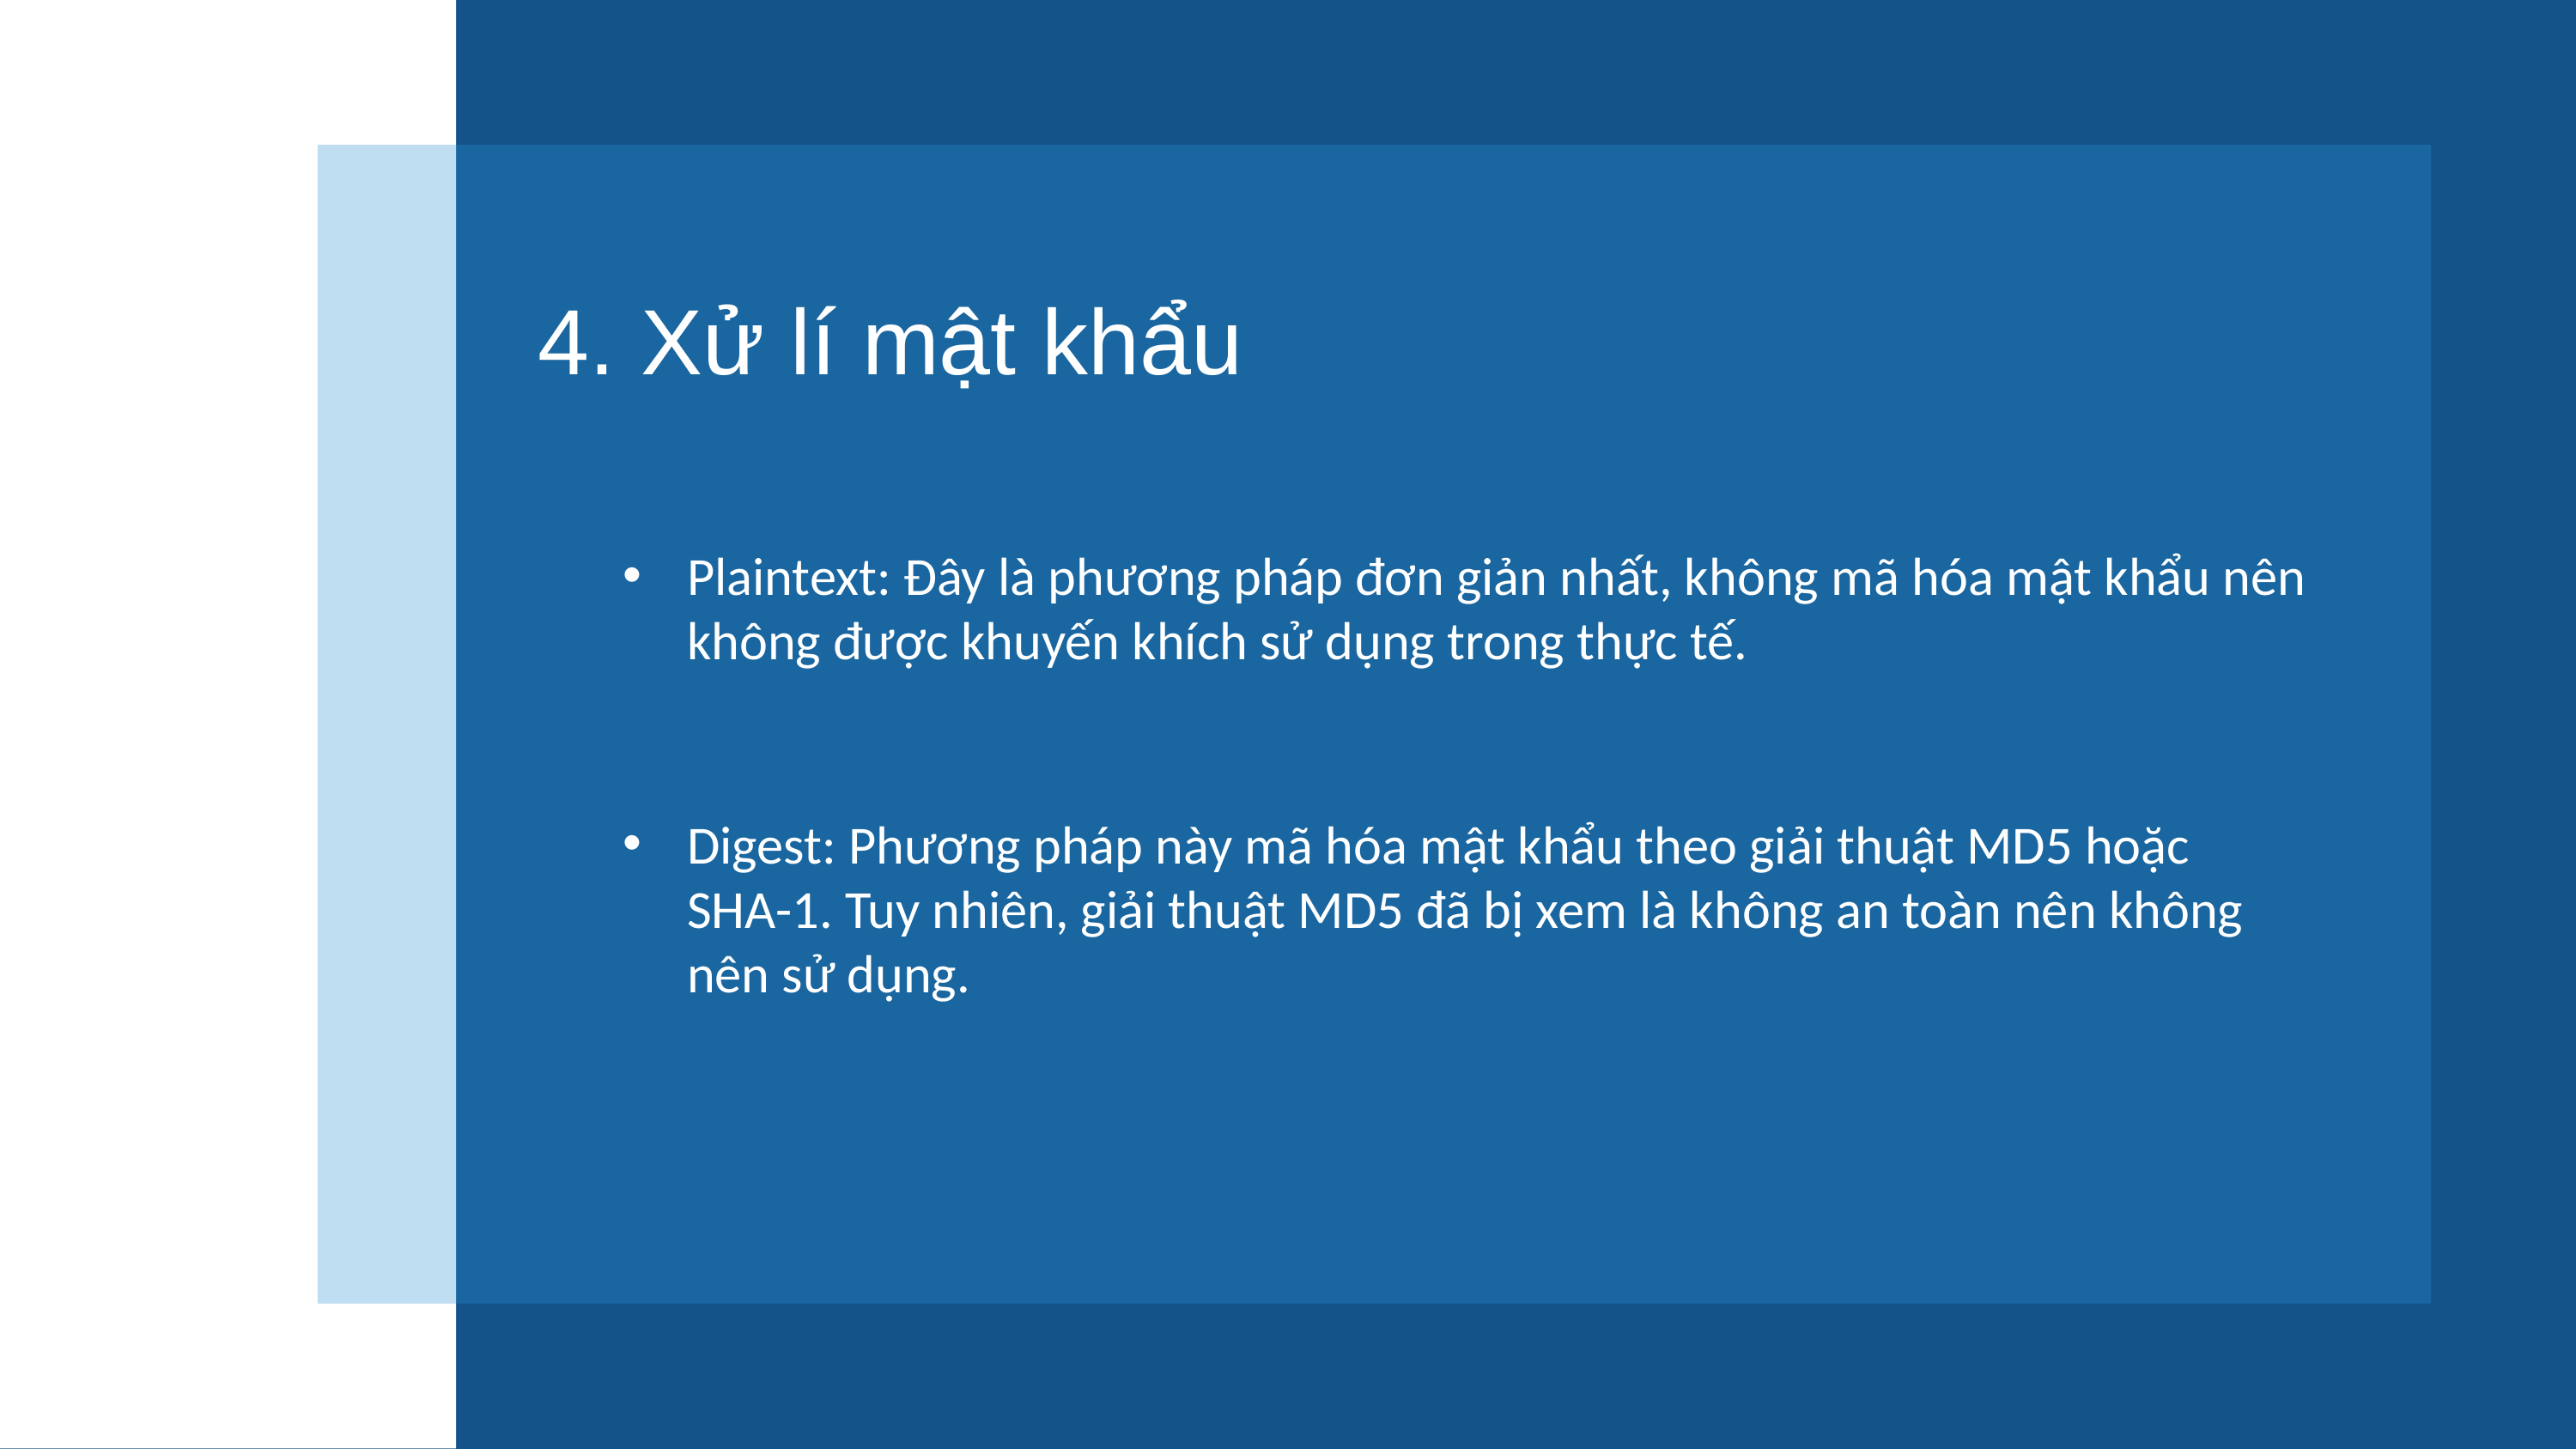

4. Xử lí mật khẩu
Plaintext: Đây là phương pháp đơn giản nhất, không mã hóa mật khẩu nên không được khuyến khích sử dụng trong thực tế.
Digest: Phương pháp này mã hóa mật khẩu theo giải thuật MD5 hoặc SHA-1. Tuy nhiên, giải thuật MD5 đã bị xem là không an toàn nên không nên sử dụng.